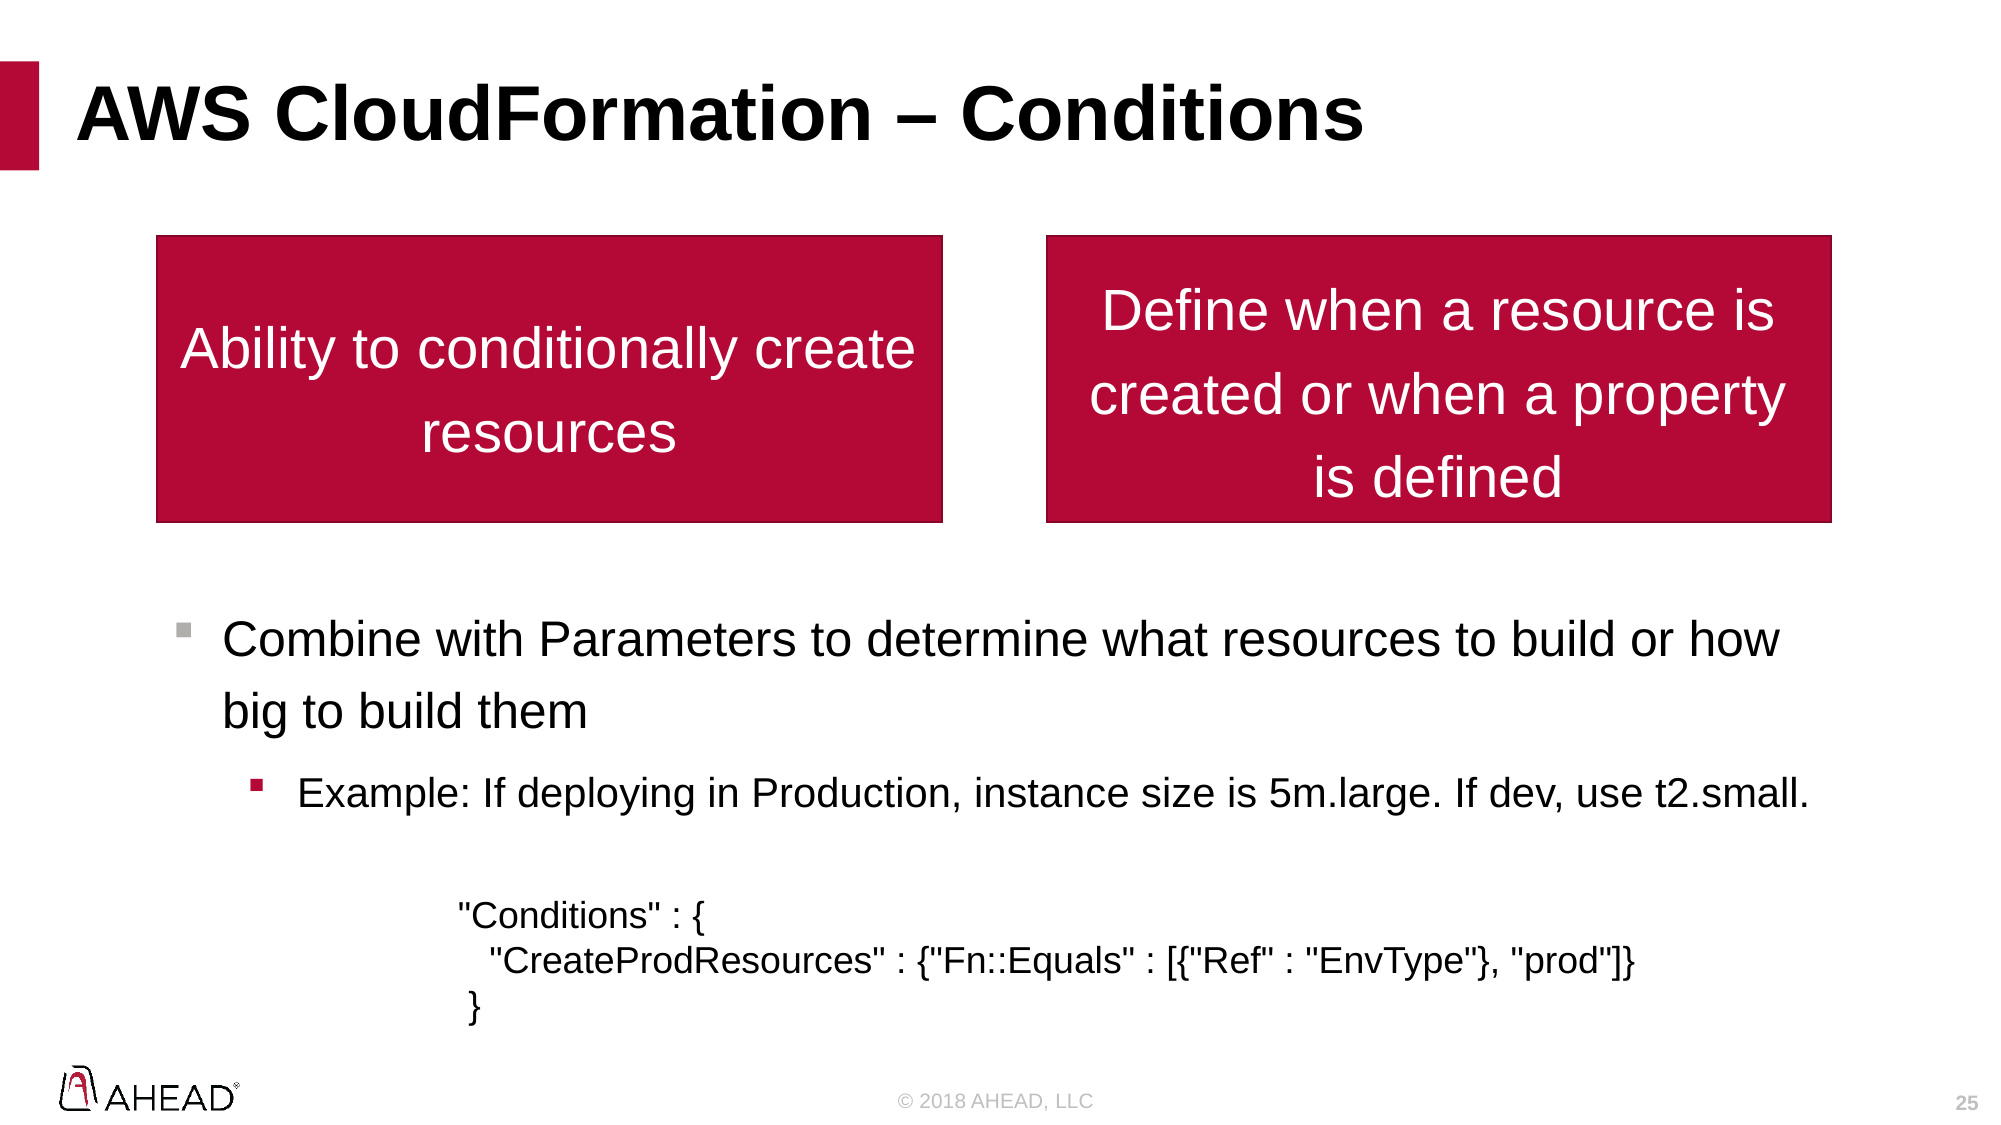

# AWS CloudFormation – Conditions

Define when a resource is created or when a property is defined
Ability to conditionally create resources
Combine with Parameters to determine what resources to build or how big to build them
Example: If deploying in Production, instance size is 5m.large. If dev, use t2.small.

 "Conditions" : {
    "CreateProdResources" : {"Fn::Equals" : [{"Ref" : "EnvType"}, "prod"]}
  }